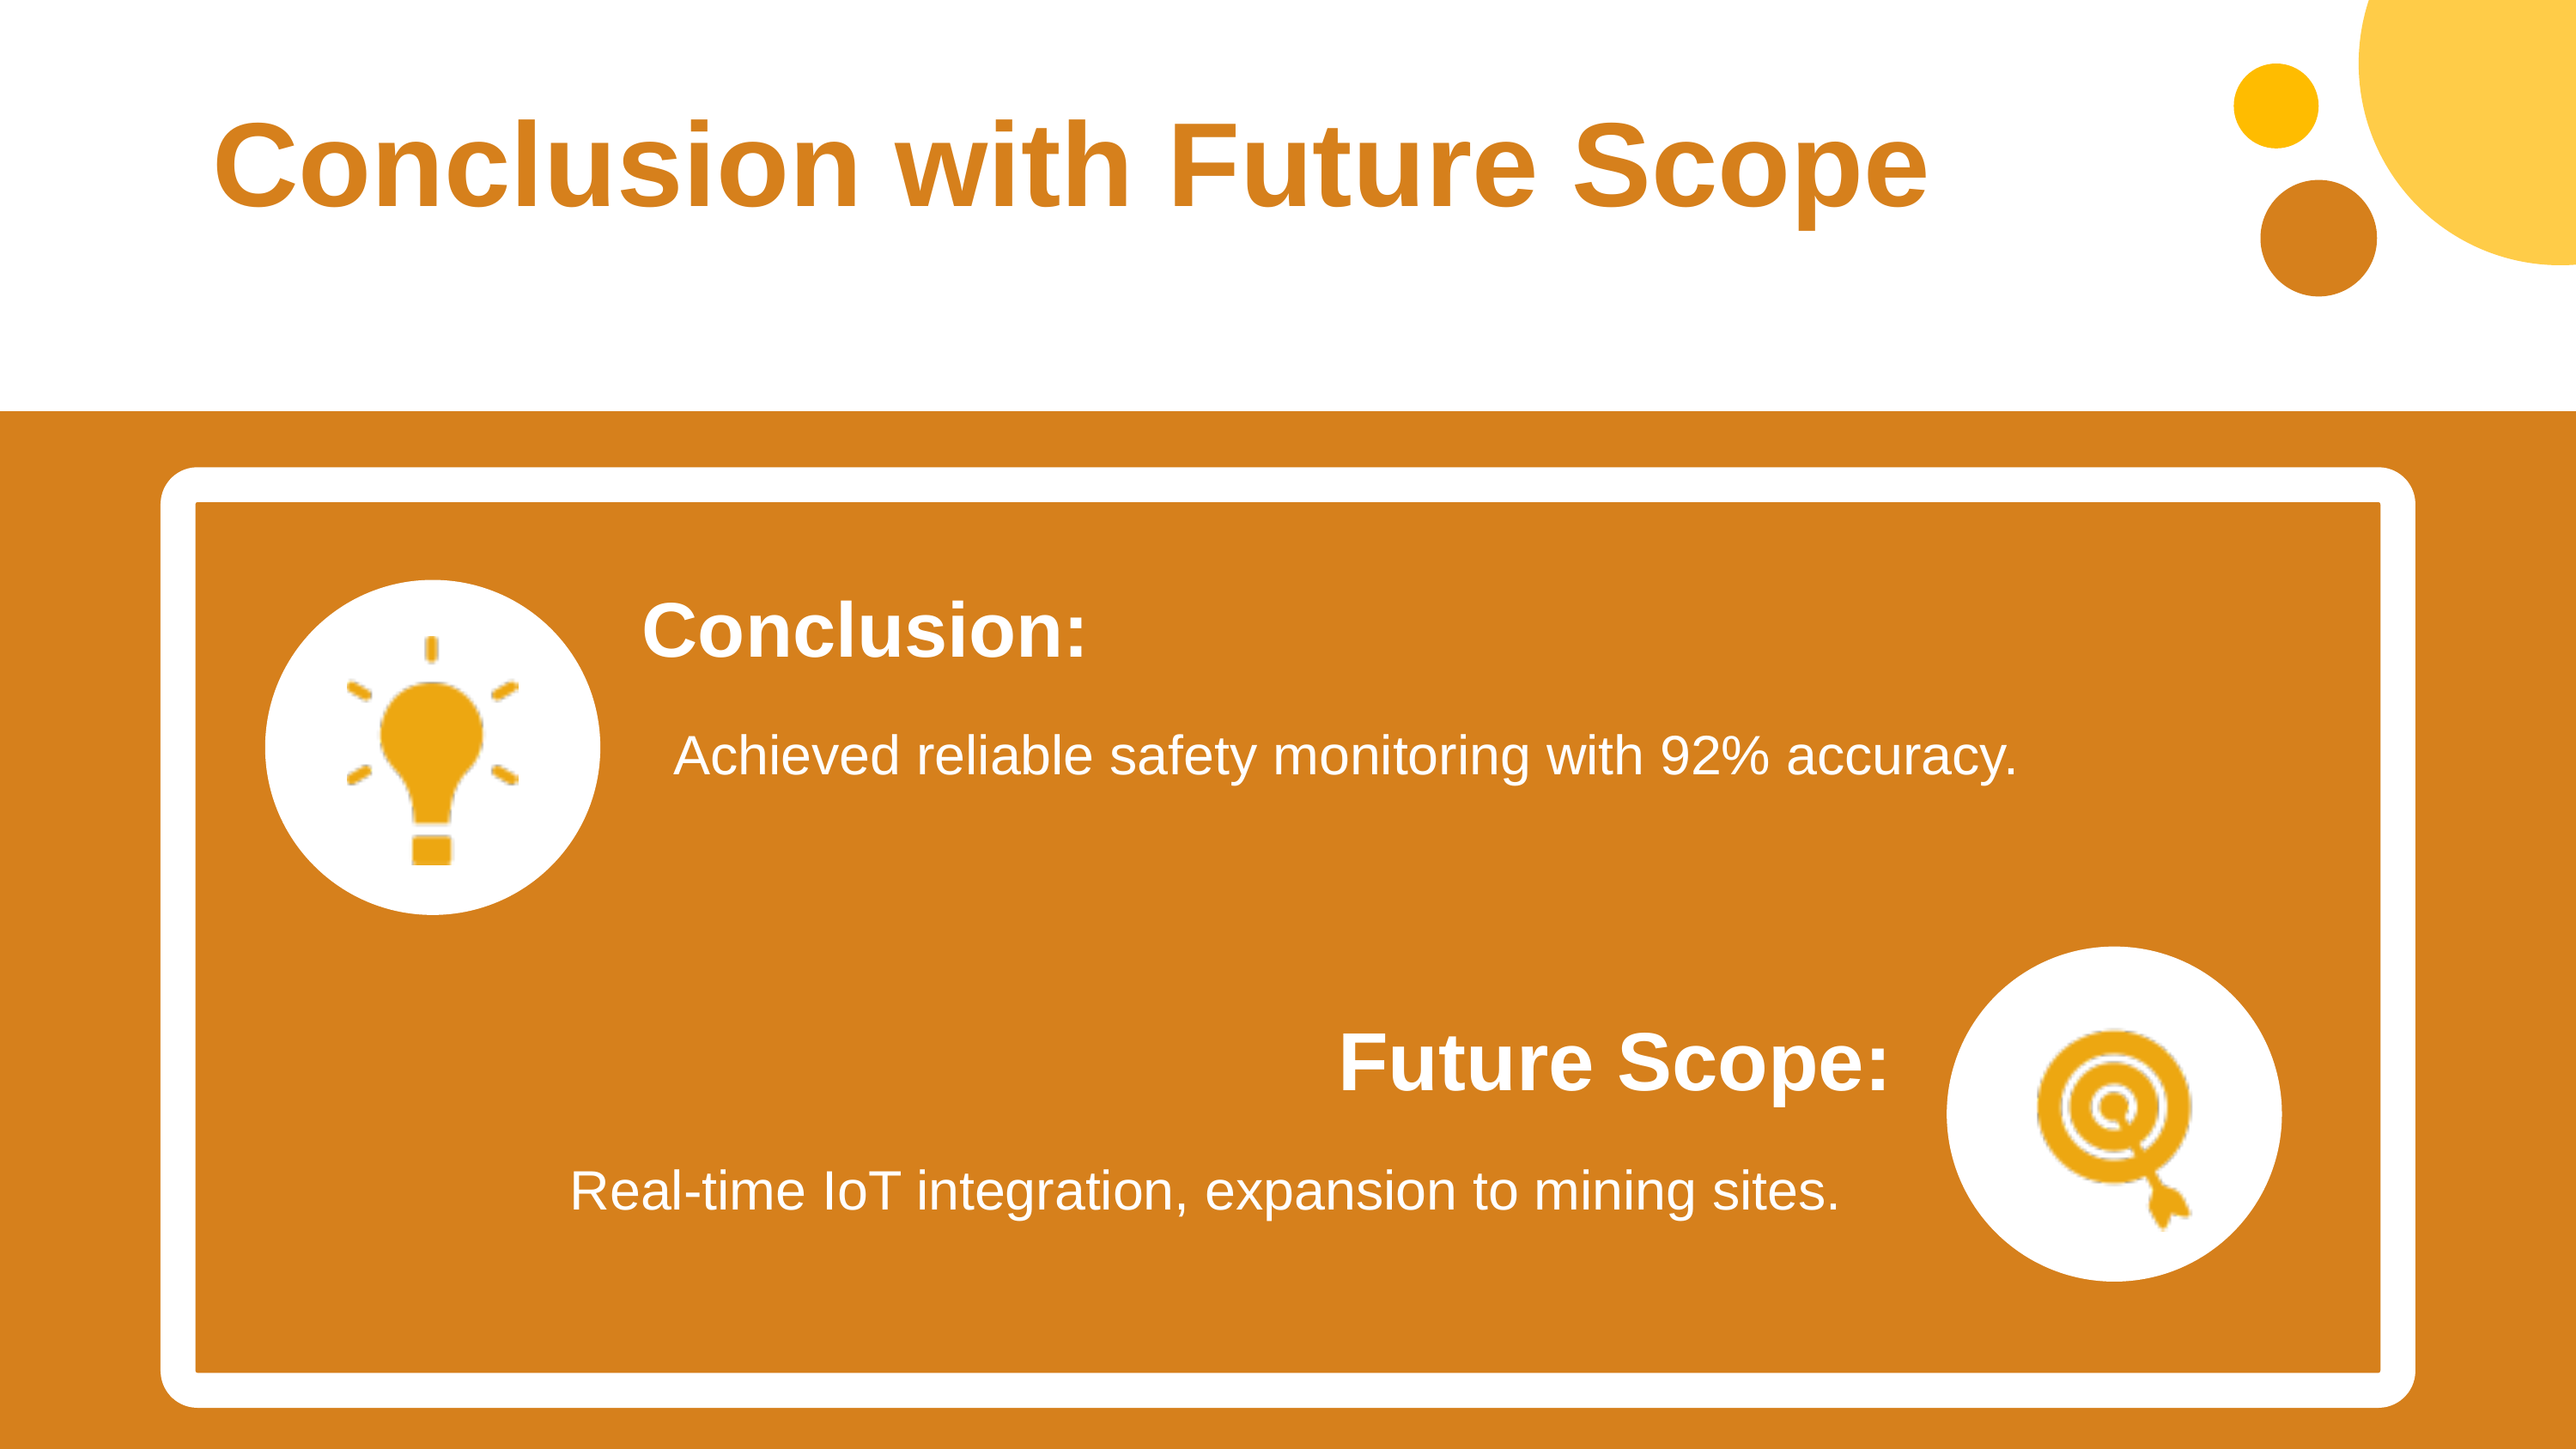

Conclusion with Future Scope

Conclusion:

Achieved reliable safety monitoring with 92% accuracy.

Future Scope:
Real-time IoT integration, expansion to mining sites.